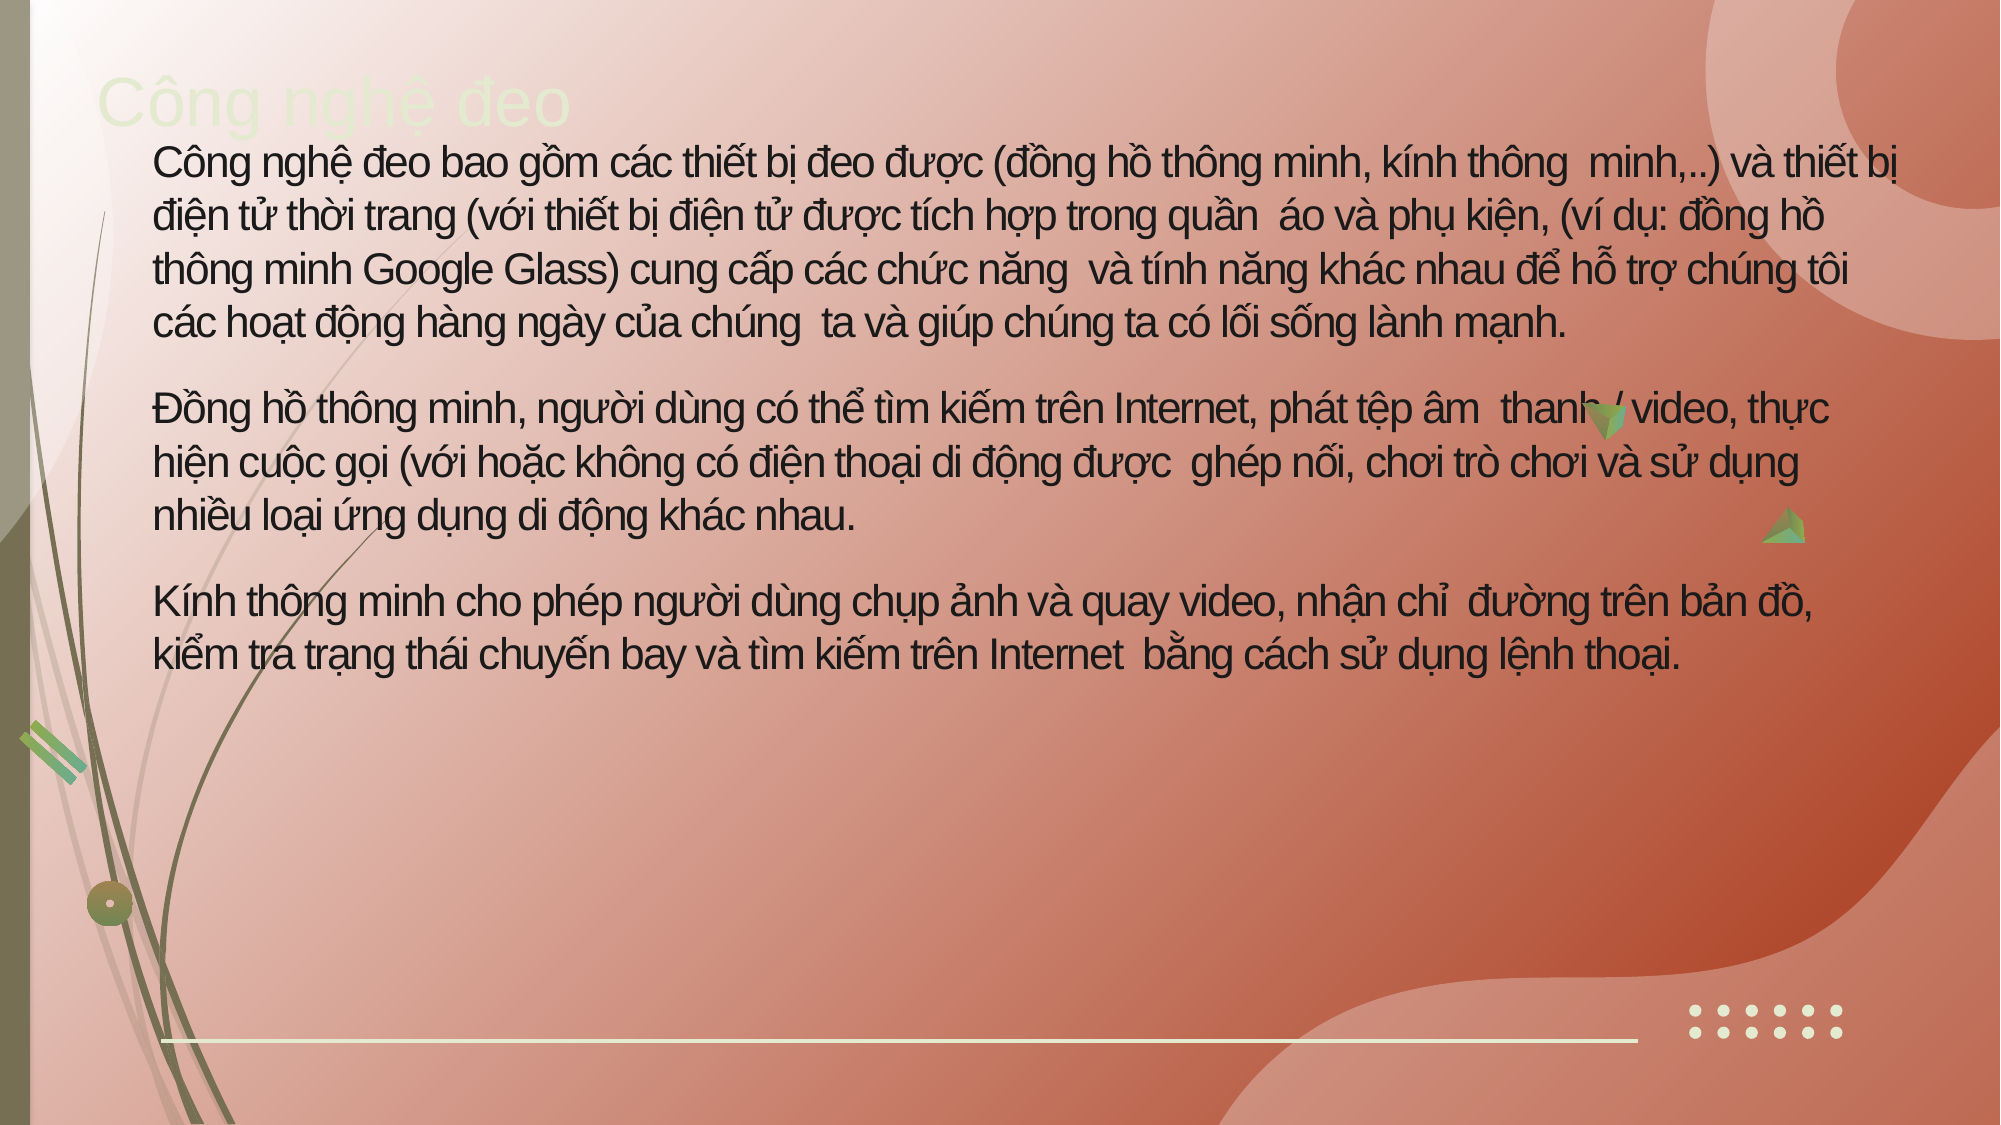

# Công nghệ đeo
Công nghệ đeo bao gồm các thiết bị đeo được (đồng hồ thông minh, kính thông  minh,..) và thiết bị điện tử thời trang (với thiết bị điện tử được tích hợp trong quần  áo và phụ kiện, (ví dụ: đồng hồ thông minh Google Glass) cung cấp các chức năng  và tính năng khác nhau để hỗ trợ chúng tôi các hoạt động hàng ngày của chúng  ta và giúp chúng ta có lối sống lành mạnh.
Đồng hồ thông minh, người dùng có thể tìm kiếm trên Internet, phát tệp âm  thanh / video, thực hiện cuộc gọi (với hoặc không có điện thoại di động được  ghép nối, chơi trò chơi và sử dụng nhiều loại ứng dụng di động khác nhau.
Kính thông minh cho phép người dùng chụp ảnh và quay video, nhận chỉ  đường trên bản đồ, kiểm tra trạng thái chuyến bay và tìm kiếm trên Internet  bằng cách sử dụng lệnh thoại.